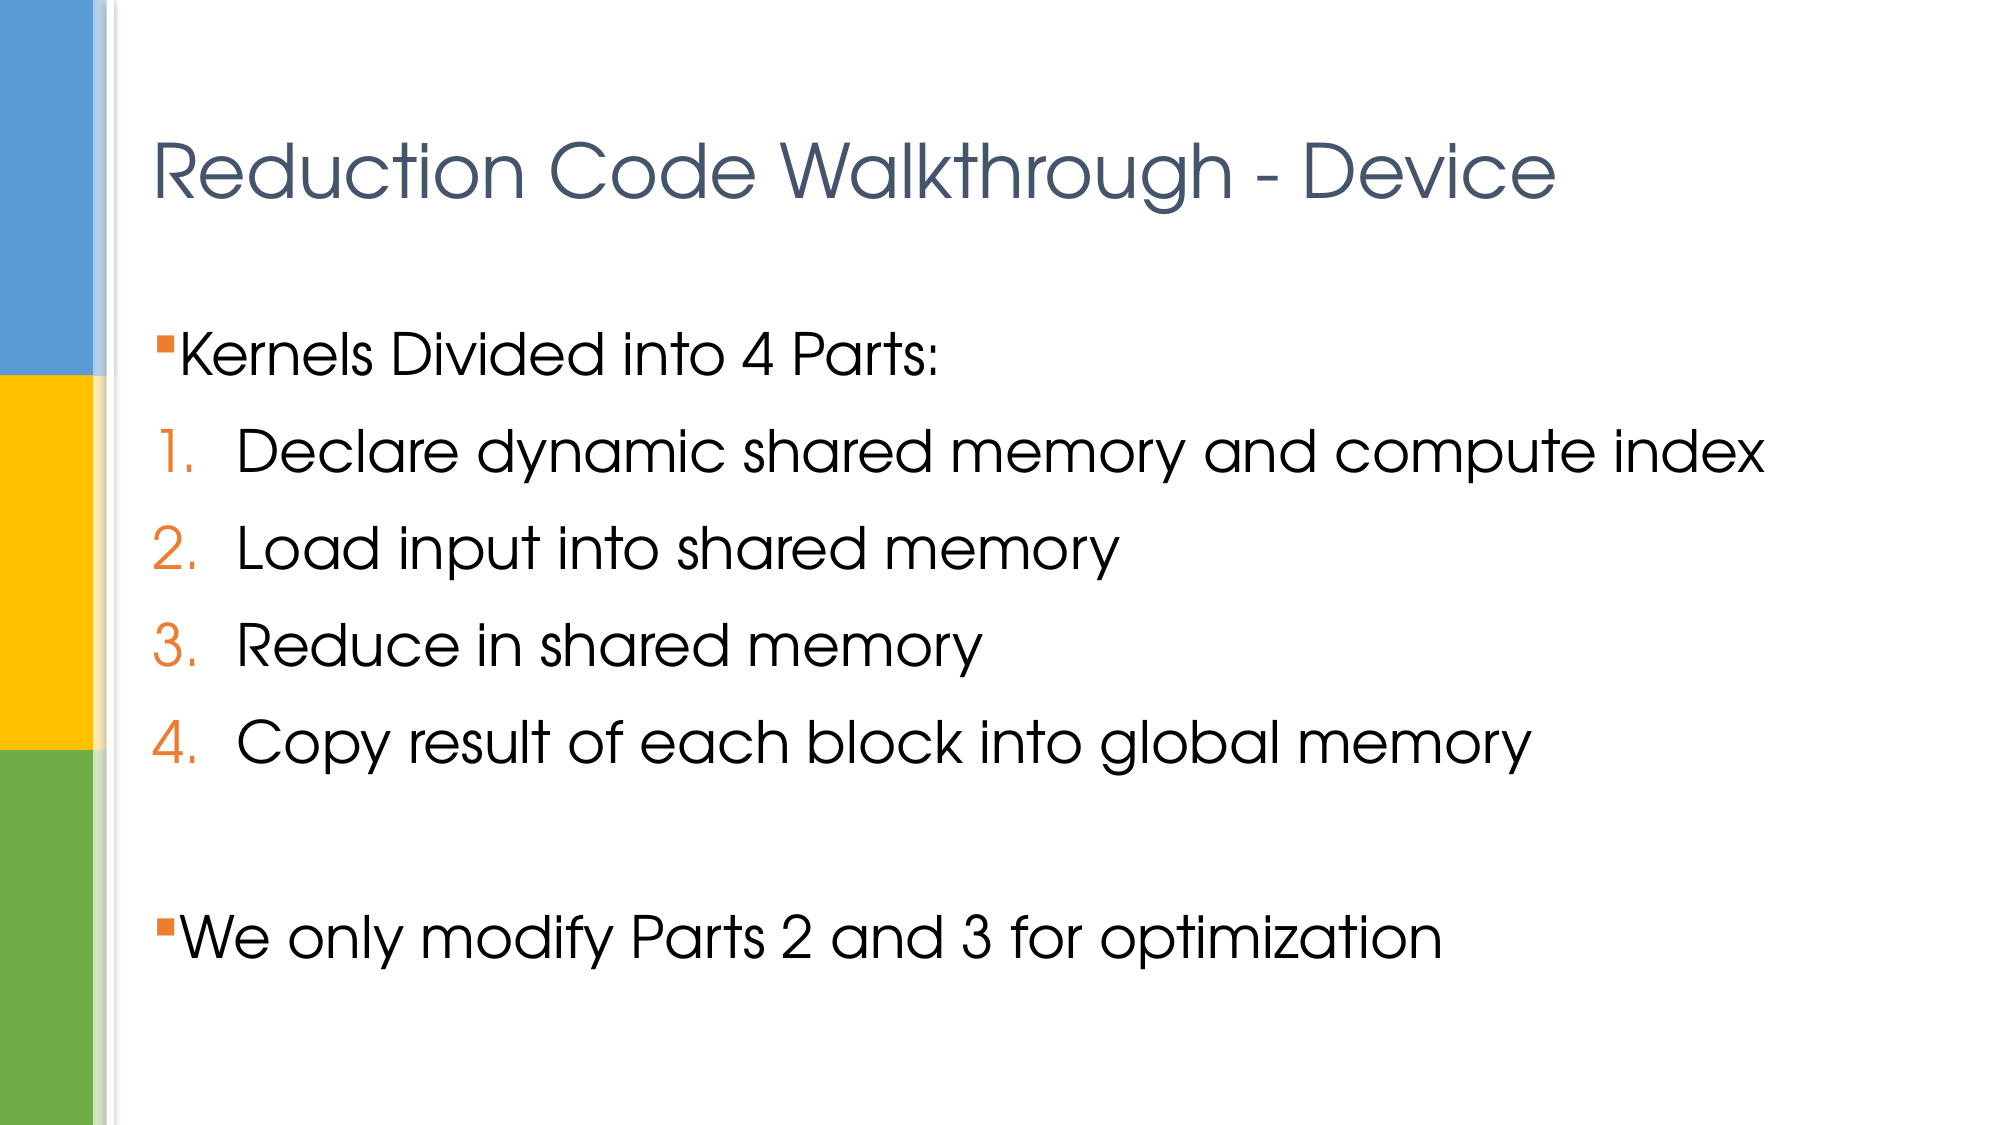

# Reduction Code Walkthrough - Device
Kernels Divided into 4 Parts:
Declare dynamic shared memory and compute index
Load input into shared memory
Reduce in shared memory
Copy result of each block into global memory

We only modify Parts 2 and 3 for optimization